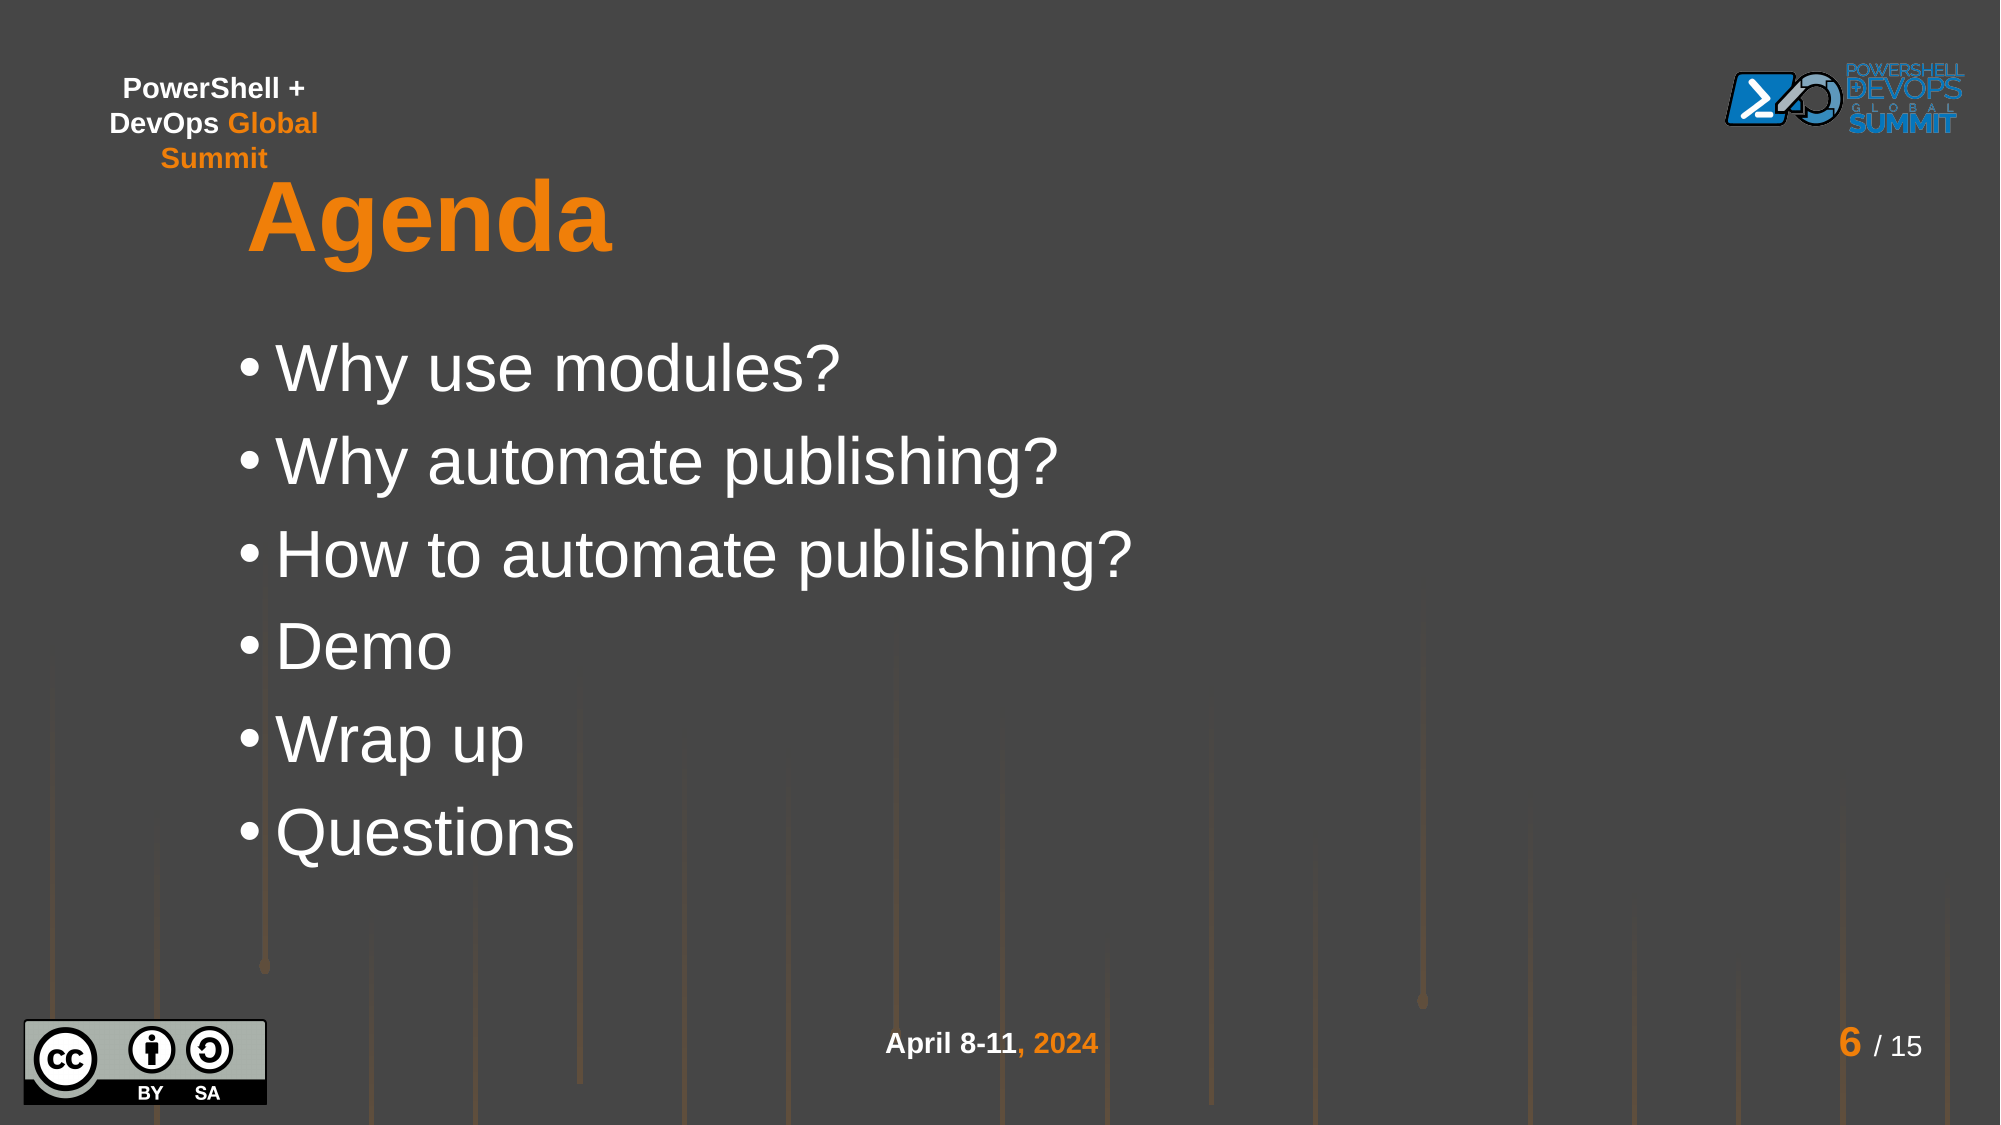

Agenda
Why use modules?
Why automate publishing?
How to automate publishing?
Demo
Wrap up
Questions